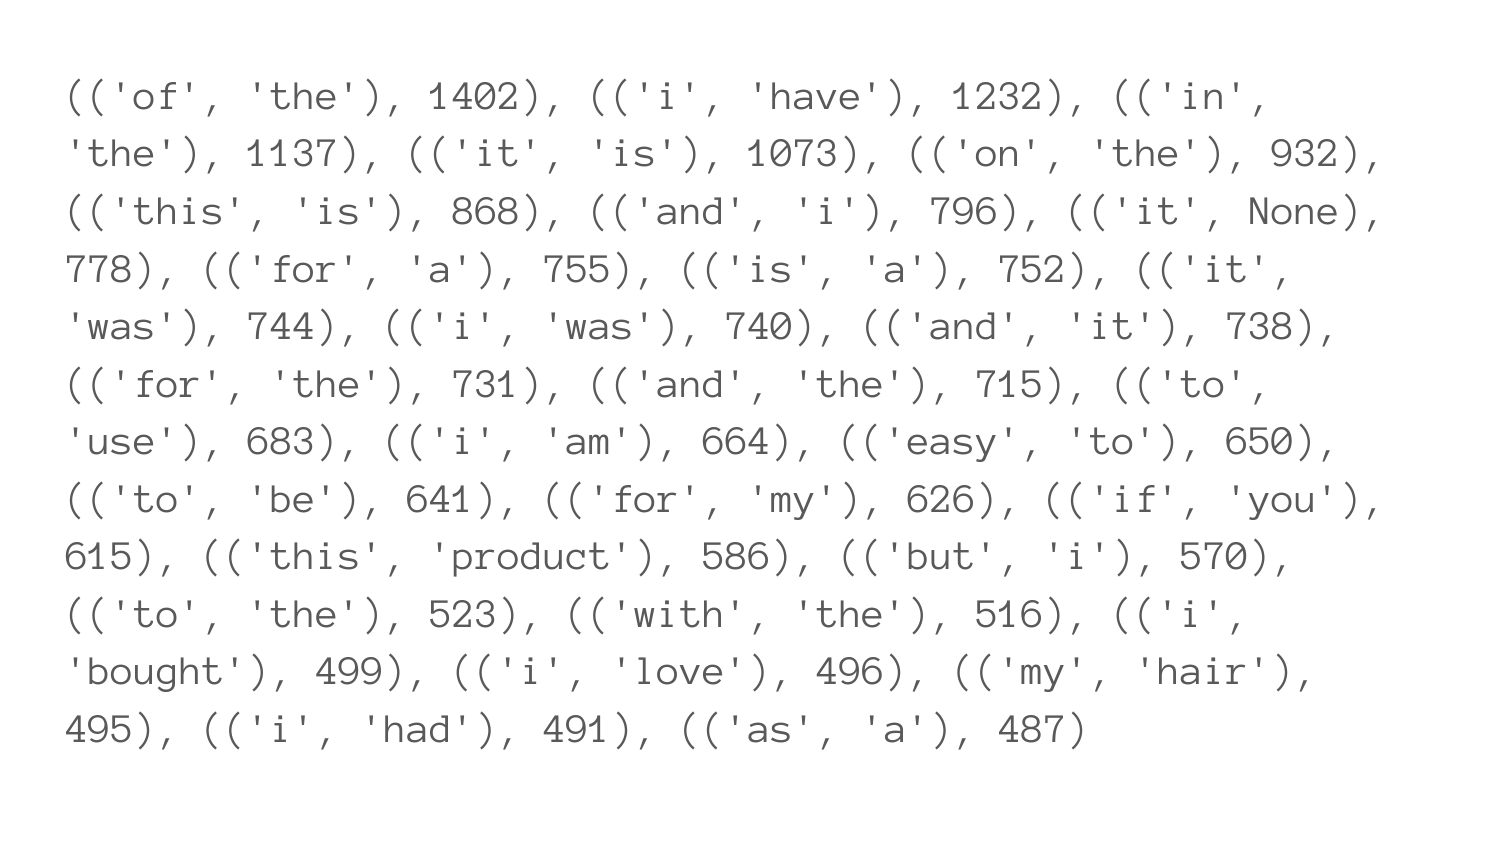

(('of', 'the'), 1402), (('i', 'have'), 1232), (('in', 'the'), 1137), (('it', 'is'), 1073), (('on', 'the'), 932), (('this', 'is'), 868), (('and', 'i'), 796), (('it', None), 778), (('for', 'a'), 755), (('is', 'a'), 752), (('it', 'was'), 744), (('i', 'was'), 740), (('and', 'it'), 738), (('for', 'the'), 731), (('and', 'the'), 715), (('to', 'use'), 683), (('i', 'am'), 664), (('easy', 'to'), 650), (('to', 'be'), 641), (('for', 'my'), 626), (('if', 'you'), 615), (('this', 'product'), 586), (('but', 'i'), 570), (('to', 'the'), 523), (('with', 'the'), 516), (('i', 'bought'), 499), (('i', 'love'), 496), (('my', 'hair'), 495), (('i', 'had'), 491), (('as', 'a'), 487)